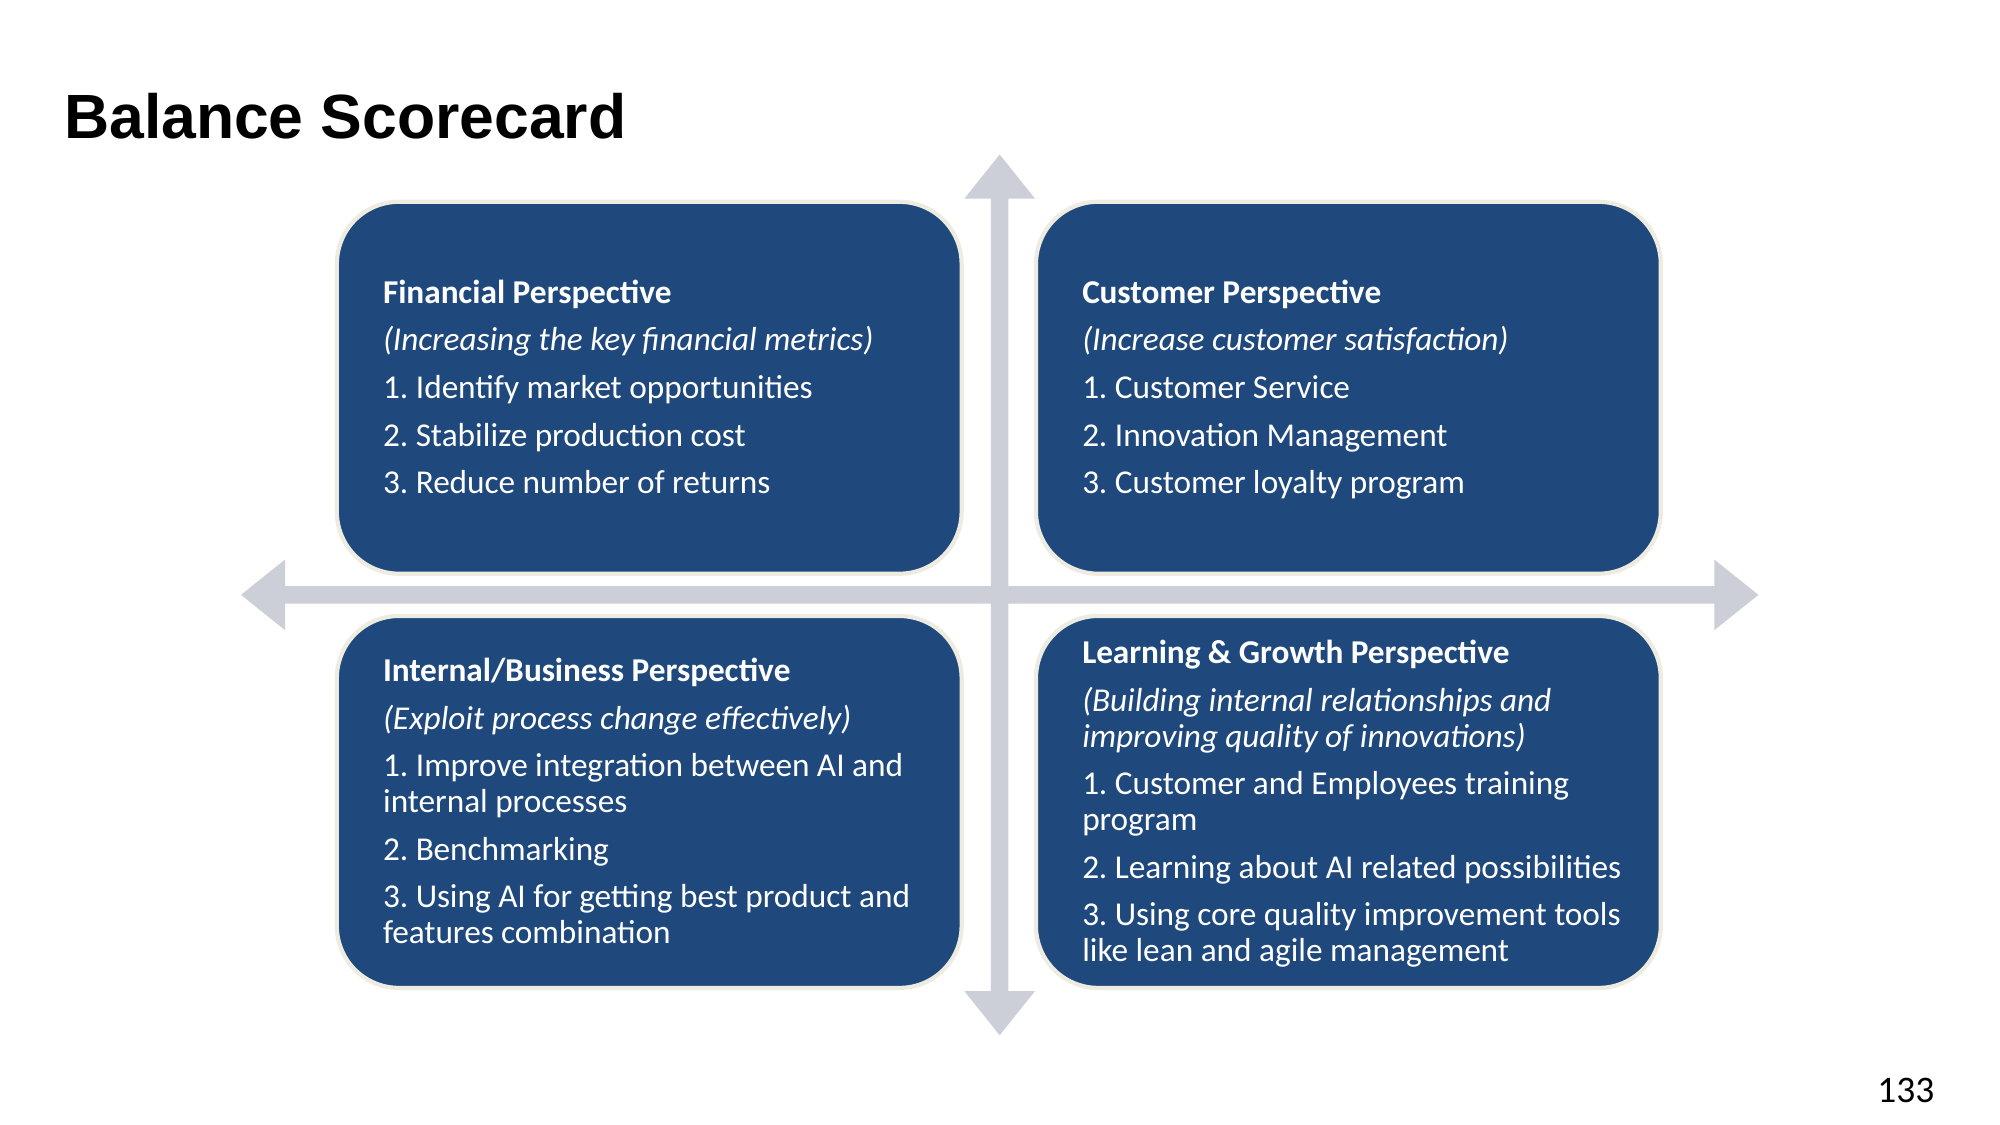

# Balance Scorecard
Financial Perspective
(Increasing the key financial metrics)
1. Identify market opportunities
2. Stabilize production cost
3. Reduce number of returns
Customer Perspective
(Increase customer satisfaction)
1. Customer Service
2. Innovation Management
3. Customer loyalty program
Internal/Business Perspective
(Exploit process change effectively)
1. Improve integration between AI and internal processes
2. Benchmarking
3. Using AI for getting best product and features combination
Learning & Growth Perspective
(Building internal relationships and improving quality of innovations)
1. Customer and Employees training program
2. Learning about AI related possibilities
3. Using core quality improvement tools like lean and agile management
133